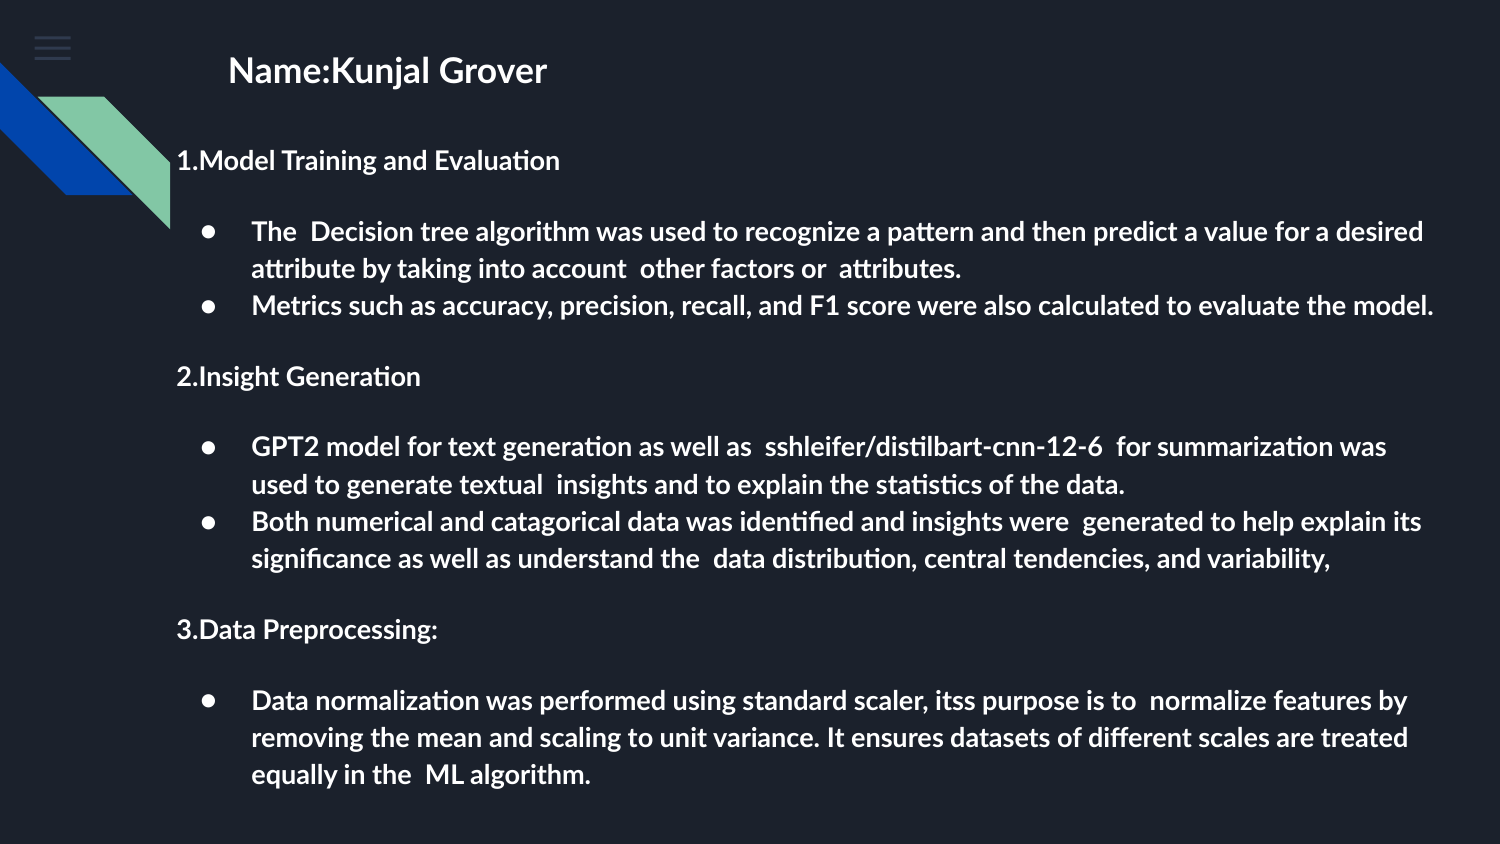

# Name:Kunjal Grover
1.Model Training and Evaluation
The  Decision tree algorithm was used to recognize a pattern and then predict a value for a desired attribute by taking into account  other factors or  attributes.
Metrics such as accuracy, precision, recall, and F1 score were also calculated to evaluate the model.
2.Insight Generation
GPT2 model for text generation as well as  sshleifer/distilbart-cnn-12-6  for summarization was used to generate textual  insights and to explain the statistics of the data.
Both numerical and catagorical data was identified and insights were  generated to help explain its significance as well as understand the  data distribution, central tendencies, and variability,
3.Data Preprocessing:
Data normalization was performed using standard scaler, itss purpose is to  normalize features by removing the mean and scaling to unit variance. It ensures datasets of different scales are treated equally in the  ML algorithm.